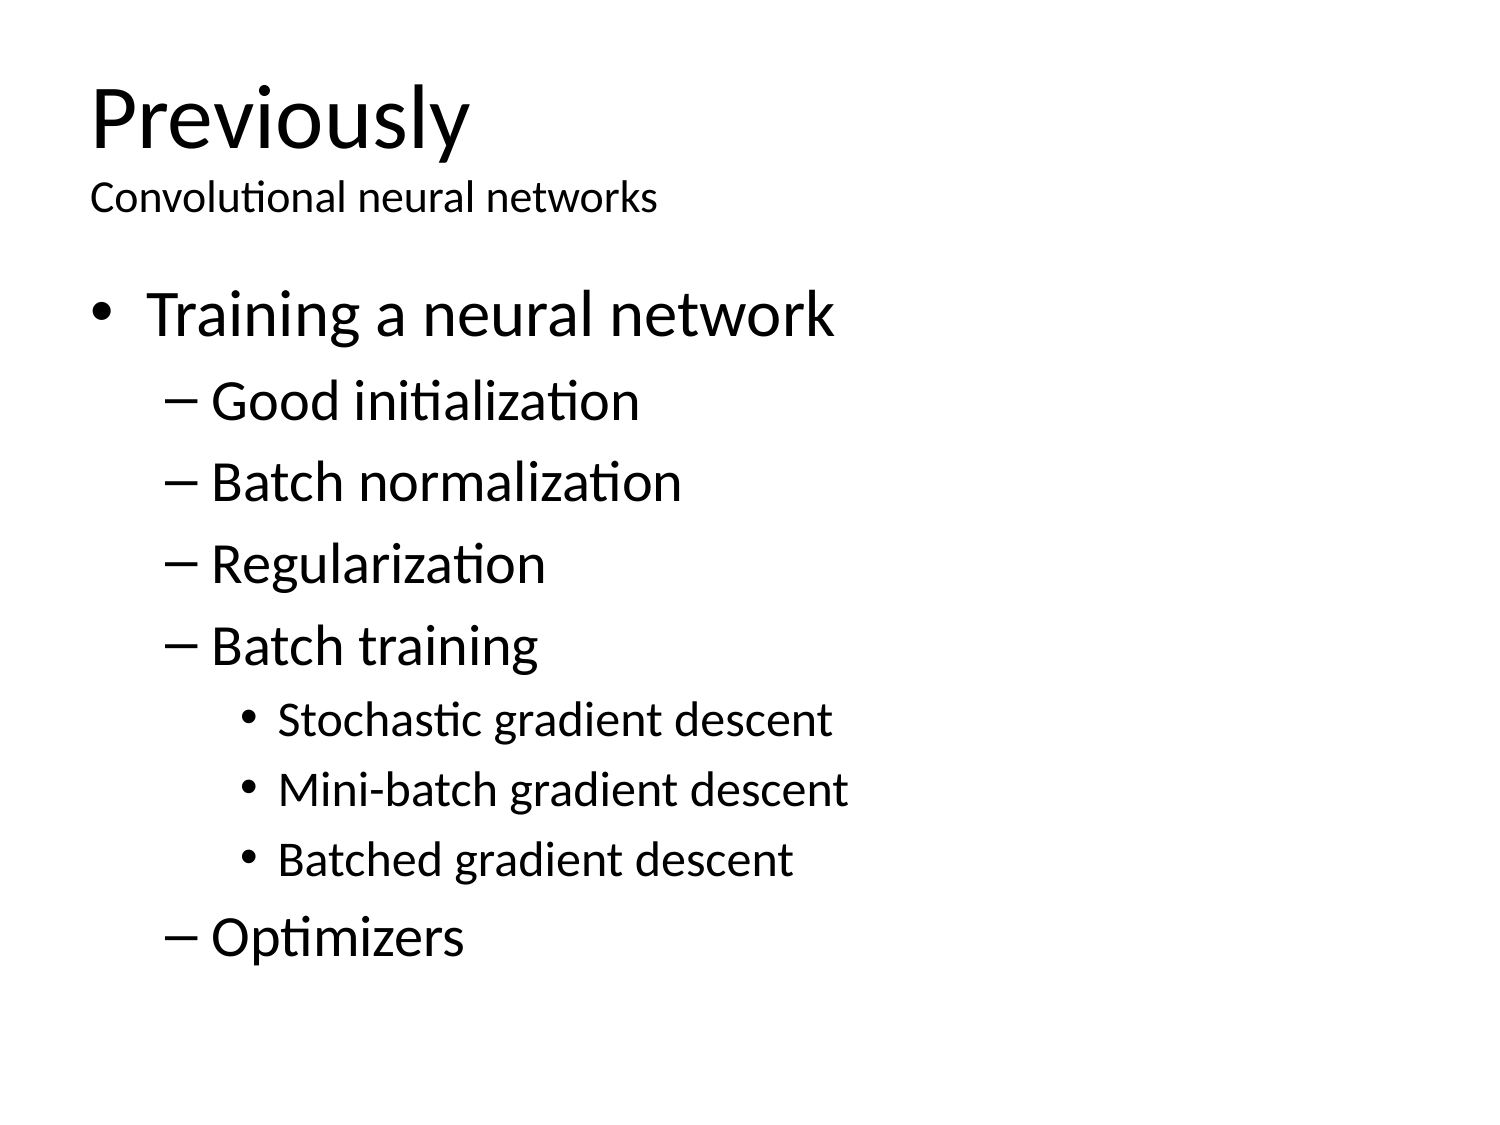

# Previously Convolutional neural networks
Training a neural network
Good initialization
Batch normalization
Regularization
Batch training
Stochastic gradient descent
Mini-batch gradient descent
Batched gradient descent
Optimizers